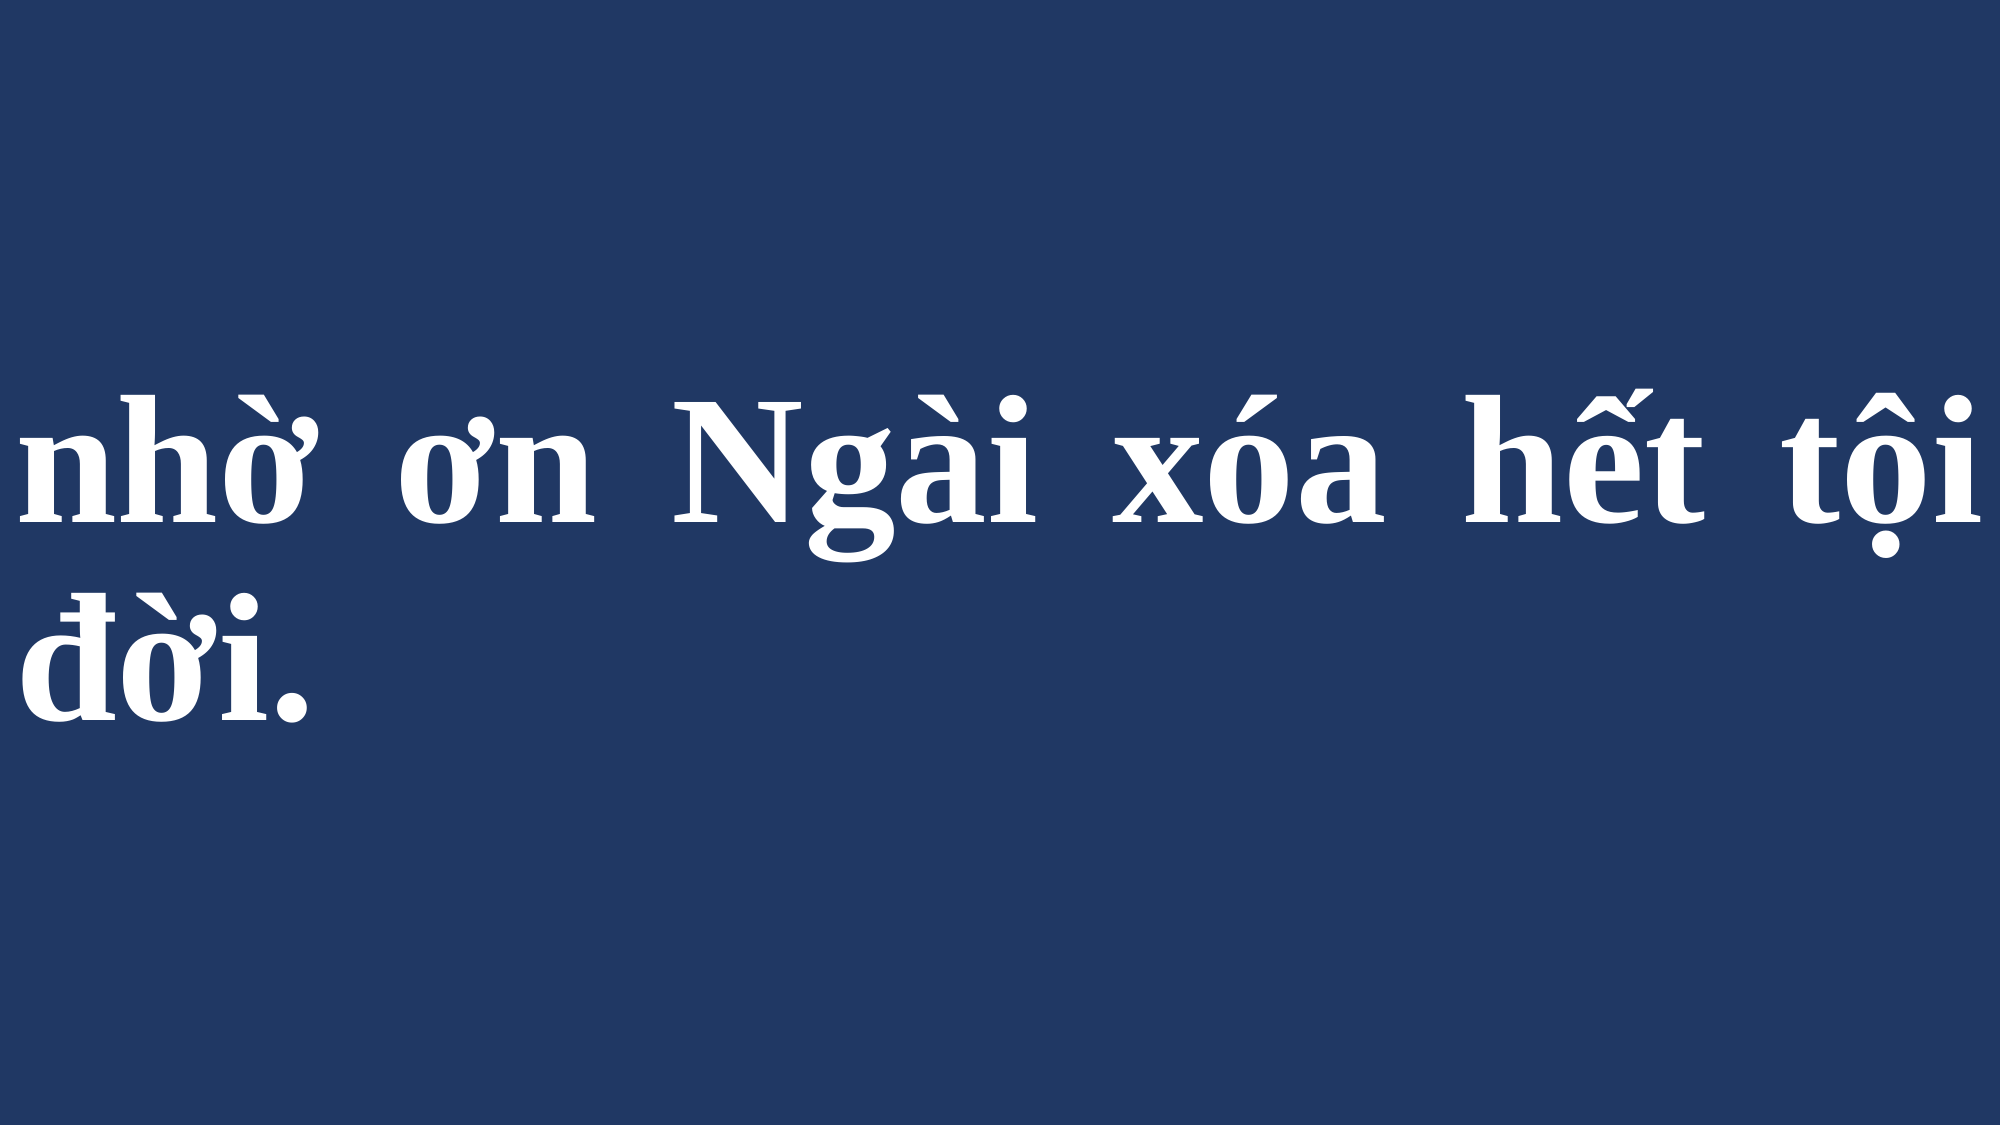

# nhờ ơn Ngài xóa hết tội đời.